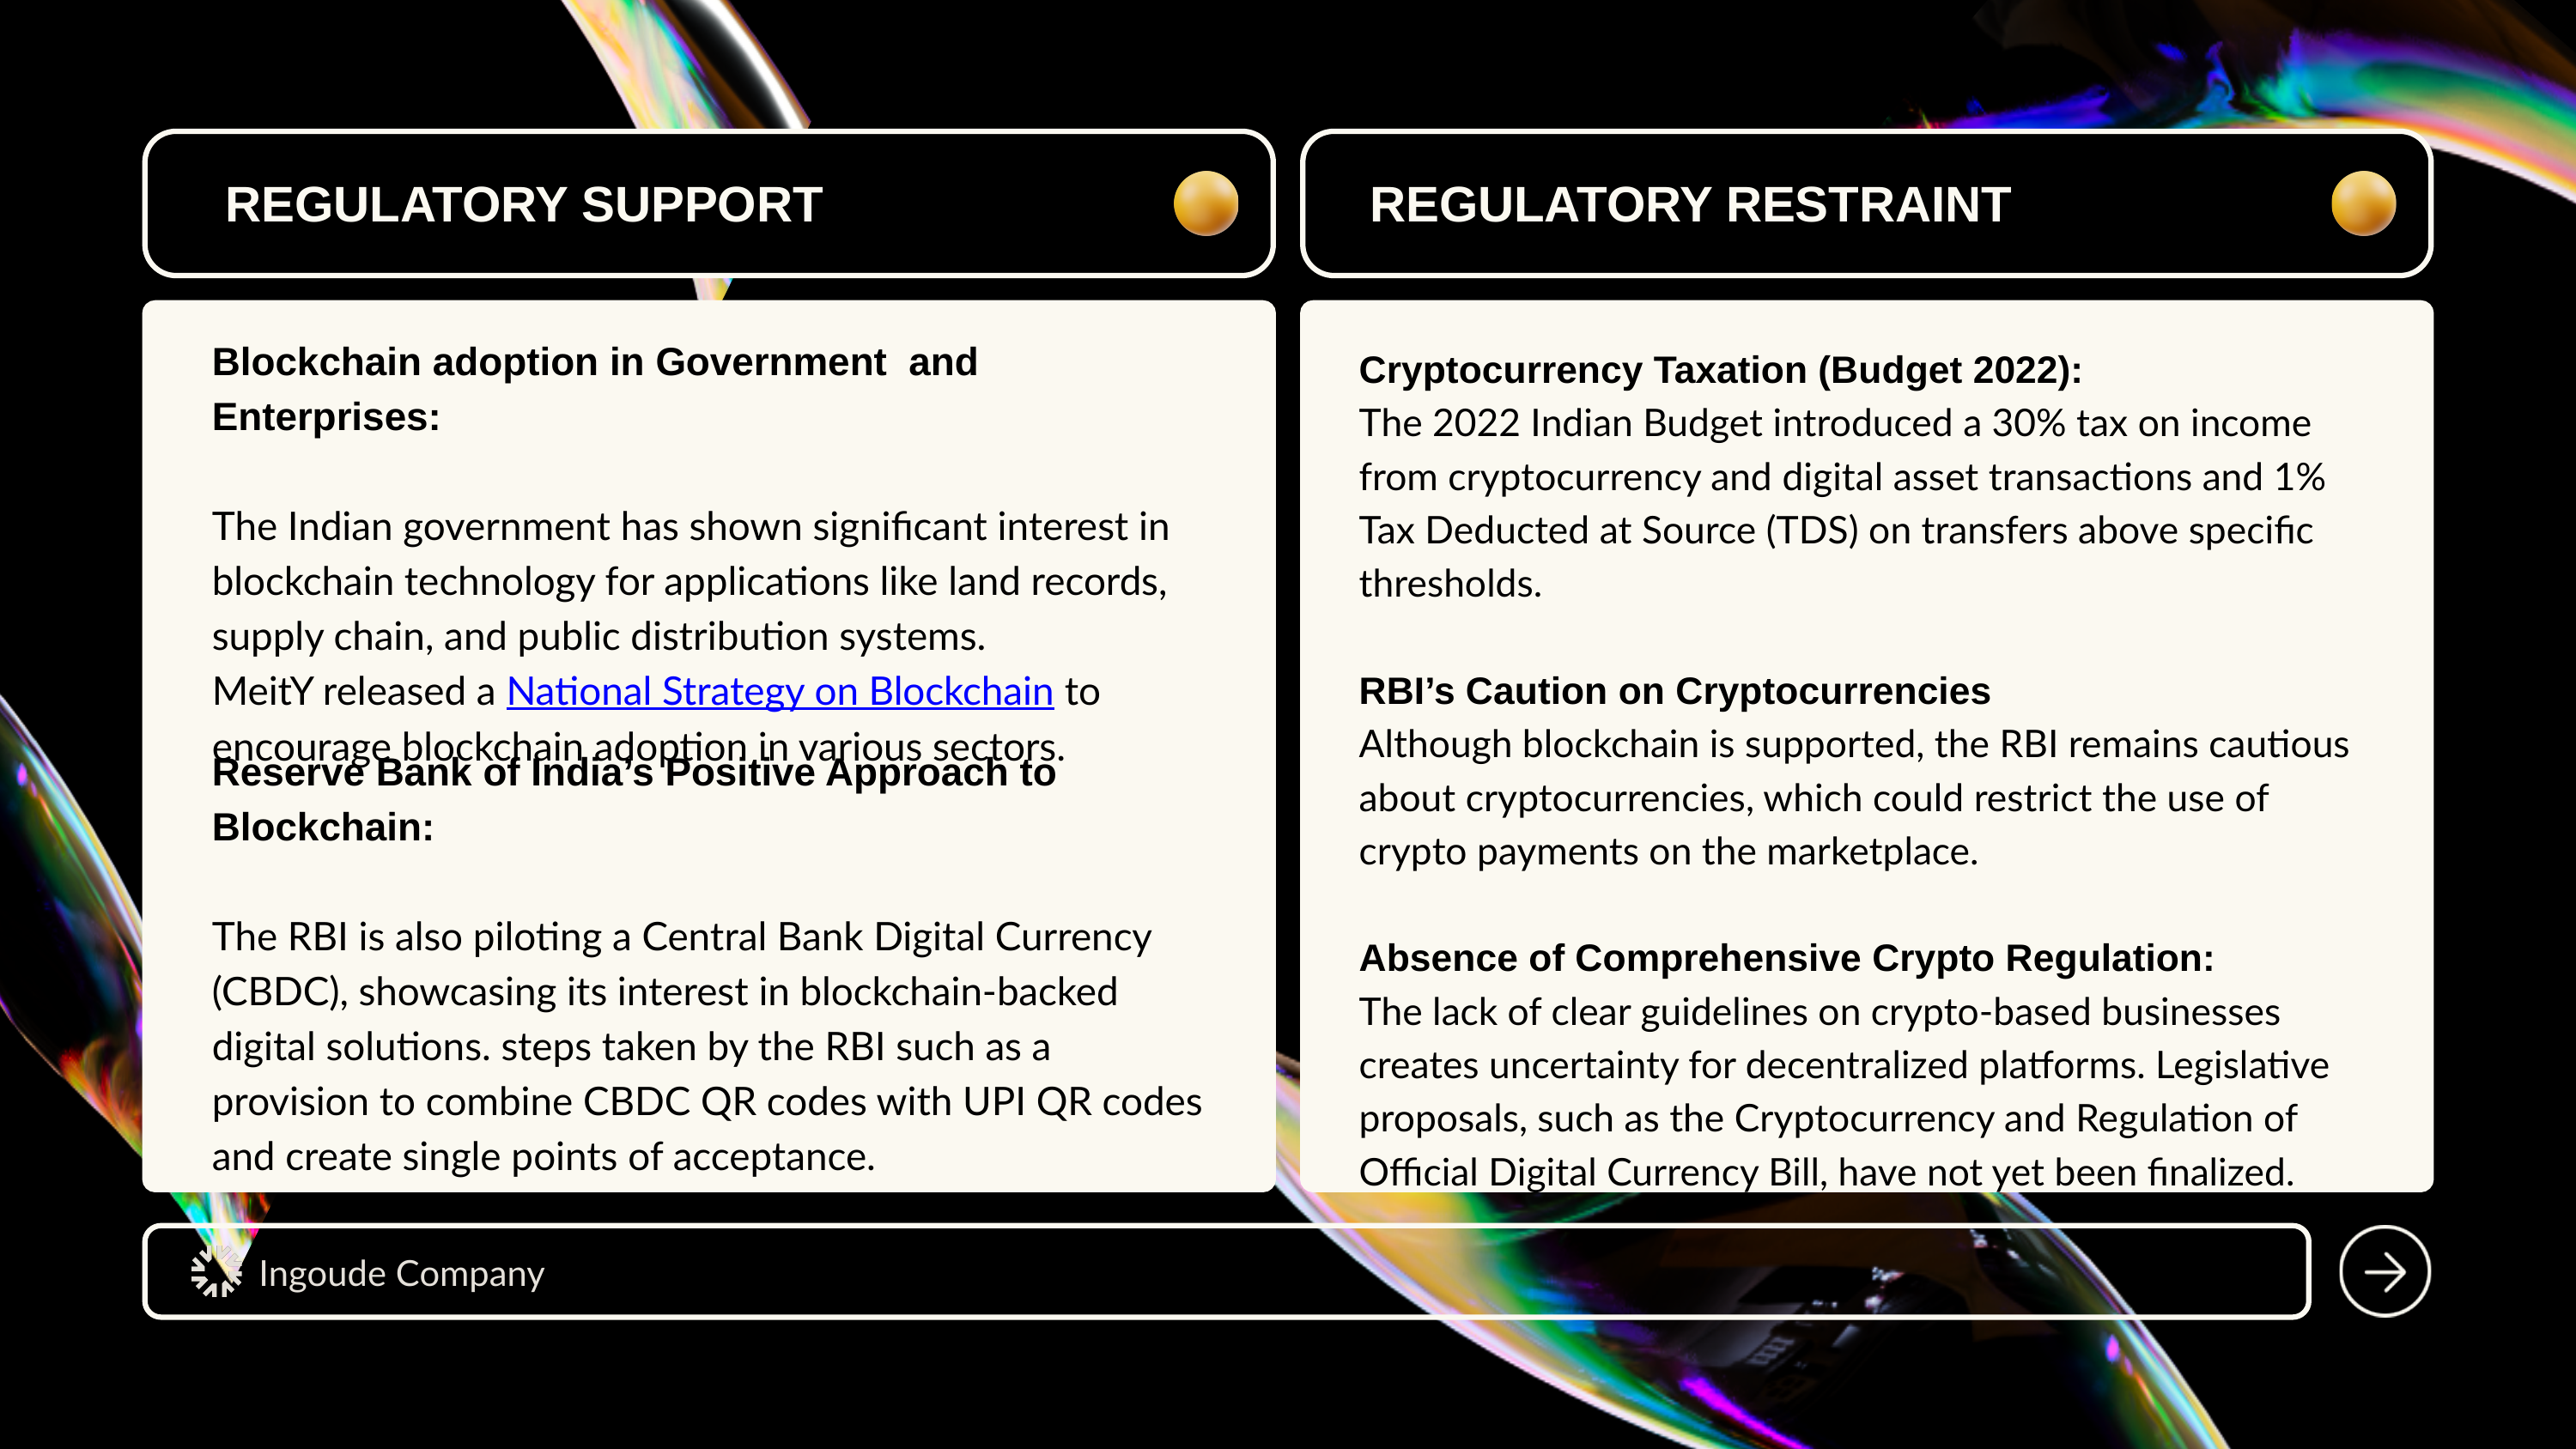

REGULATORY SUPPORT
REGULATORY RESTRAINT

Blockchain adoption in Government  and Enterprises:

The Indian government has shown significant interest in blockchain technology for applications like land records, supply chain, and public distribution systems.
MeitY released a National Strategy on Blockchain to encourage blockchain adoption in various sectors.

Cryptocurrency Taxation (Budget 2022):
The 2022 Indian Budget introduced a 30% tax on income from cryptocurrency and digital asset transactions and 1% Tax Deducted at Source (TDS) on transfers above specific thresholds.

RBI’s Caution on Cryptocurrencies
Although blockchain is supported, the RBI remains cautious about cryptocurrencies, which could restrict the use of crypto payments on the marketplace.

Absence of Comprehensive Crypto Regulation:
The lack of clear guidelines on crypto-based businesses creates uncertainty for decentralized platforms. Legislative proposals, such as the Cryptocurrency and Regulation of Official Digital Currency Bill, have not yet been finalized.
Reserve Bank of India’s Positive Approach to Blockchain:

The RBI is also piloting a Central Bank Digital Currency (CBDC), showcasing its interest in blockchain-backed digital solutions. steps taken by the RBI such as a provision to combine CBDC QR codes with UPI QR codes and create single points of acceptance.

Ingoude Company